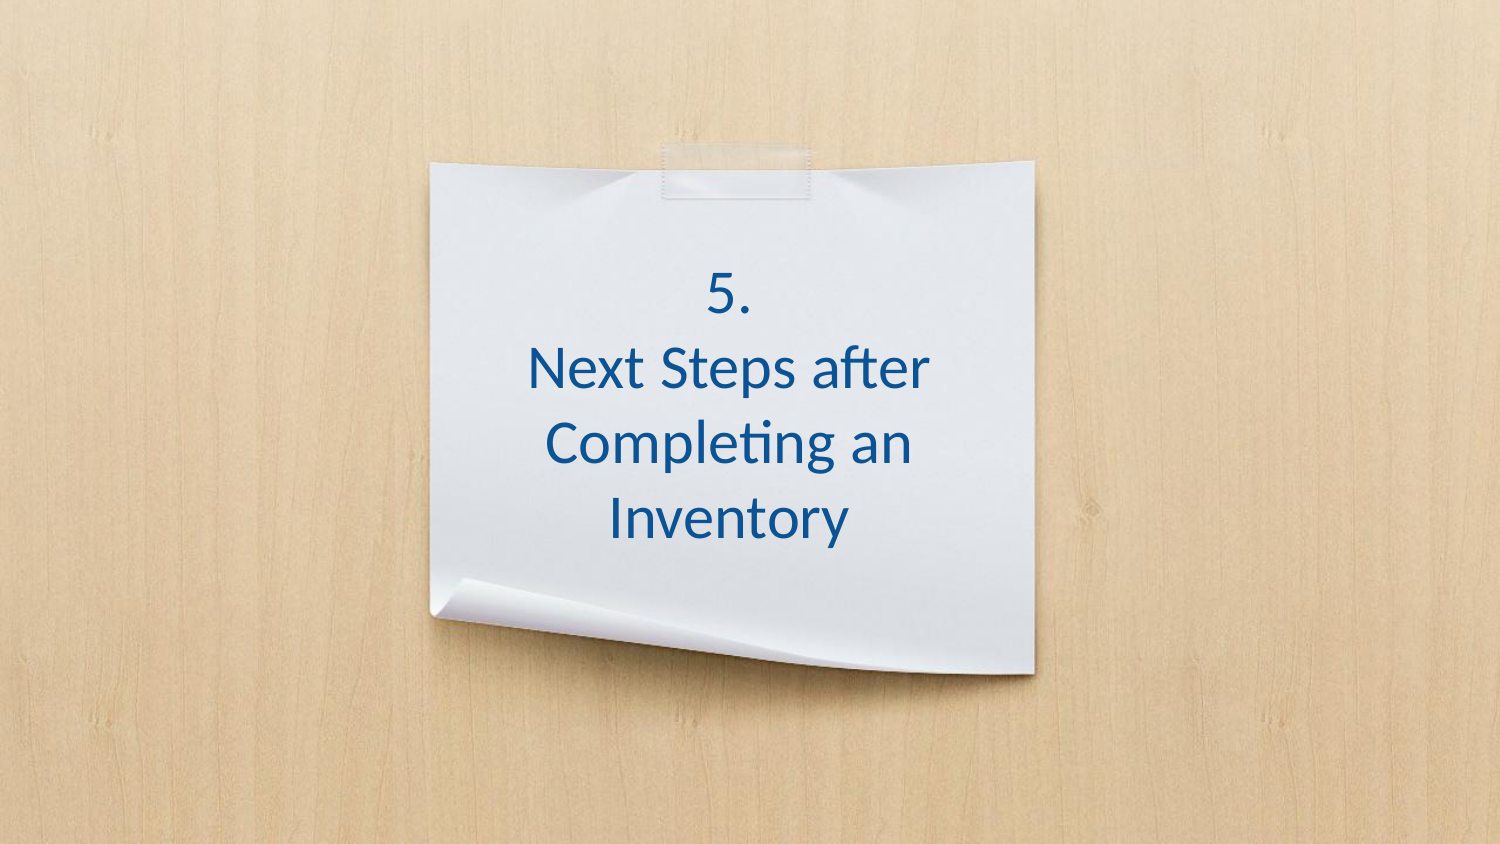

# 5. Next Steps after Completing an Inventory